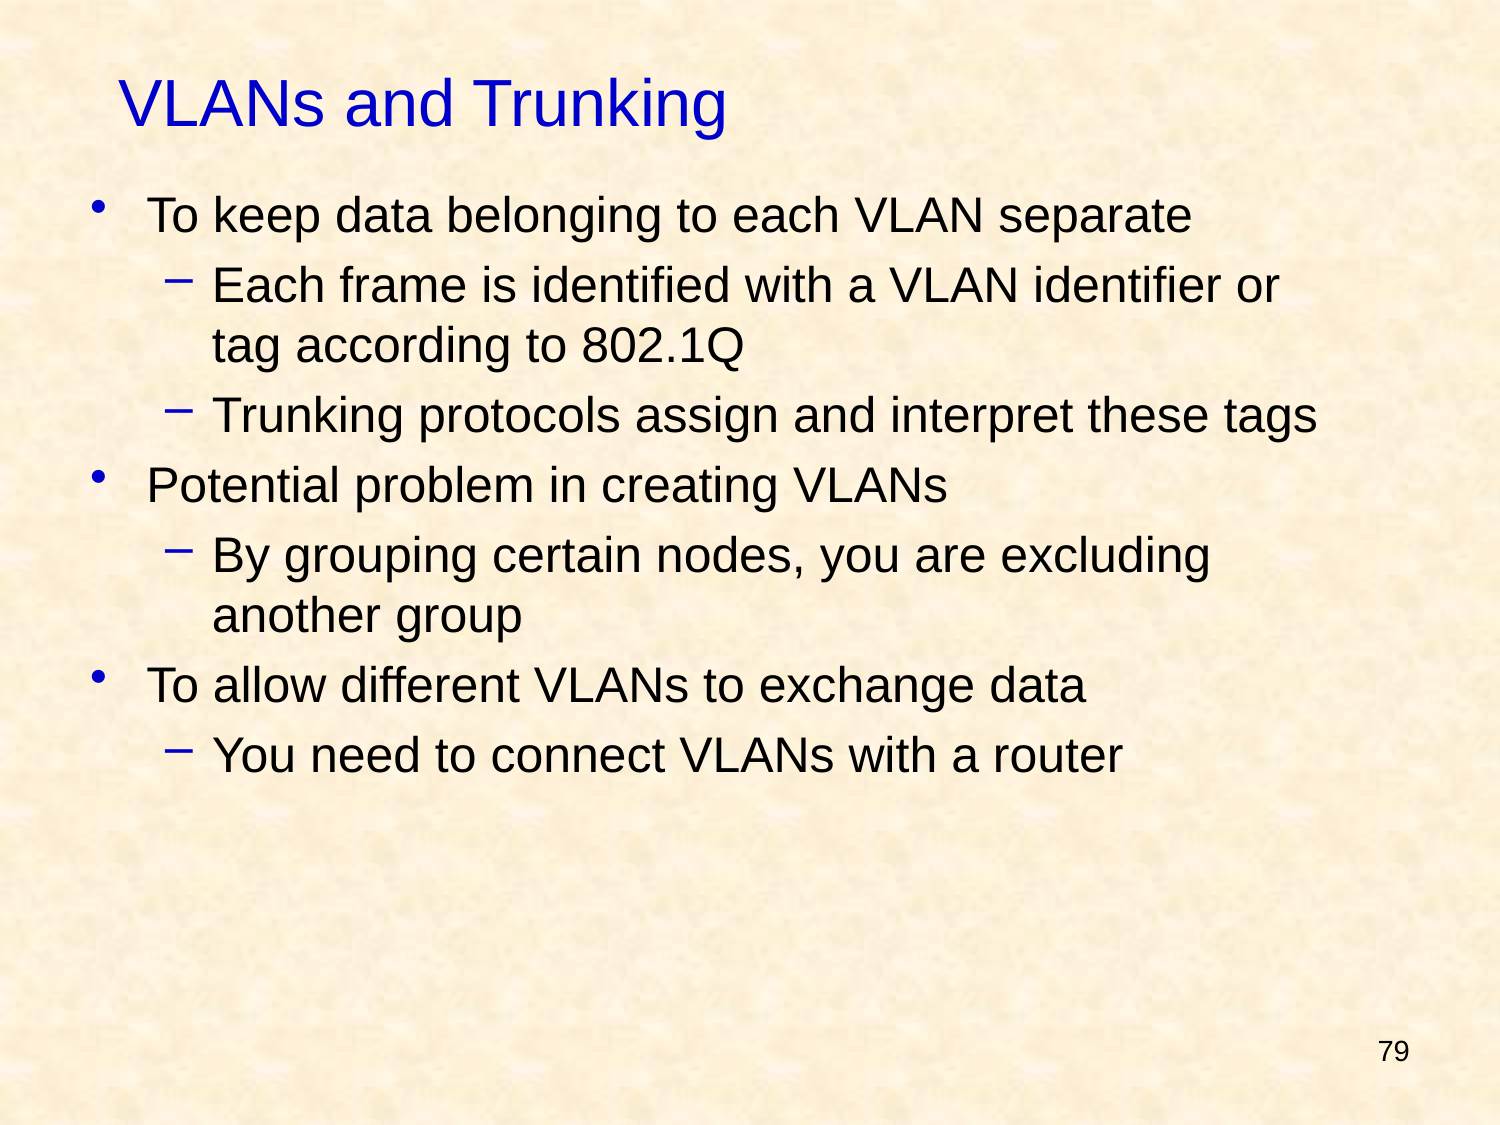

# VLANs and Trunking
To keep data belonging to each VLAN separate
Each frame is identified with a VLAN identifier or tag according to 802.1Q
Trunking protocols assign and interpret these tags
Potential problem in creating VLANs
By grouping certain nodes, you are excluding another group
To allow different VLANs to exchange data
You need to connect VLANs with a router
79